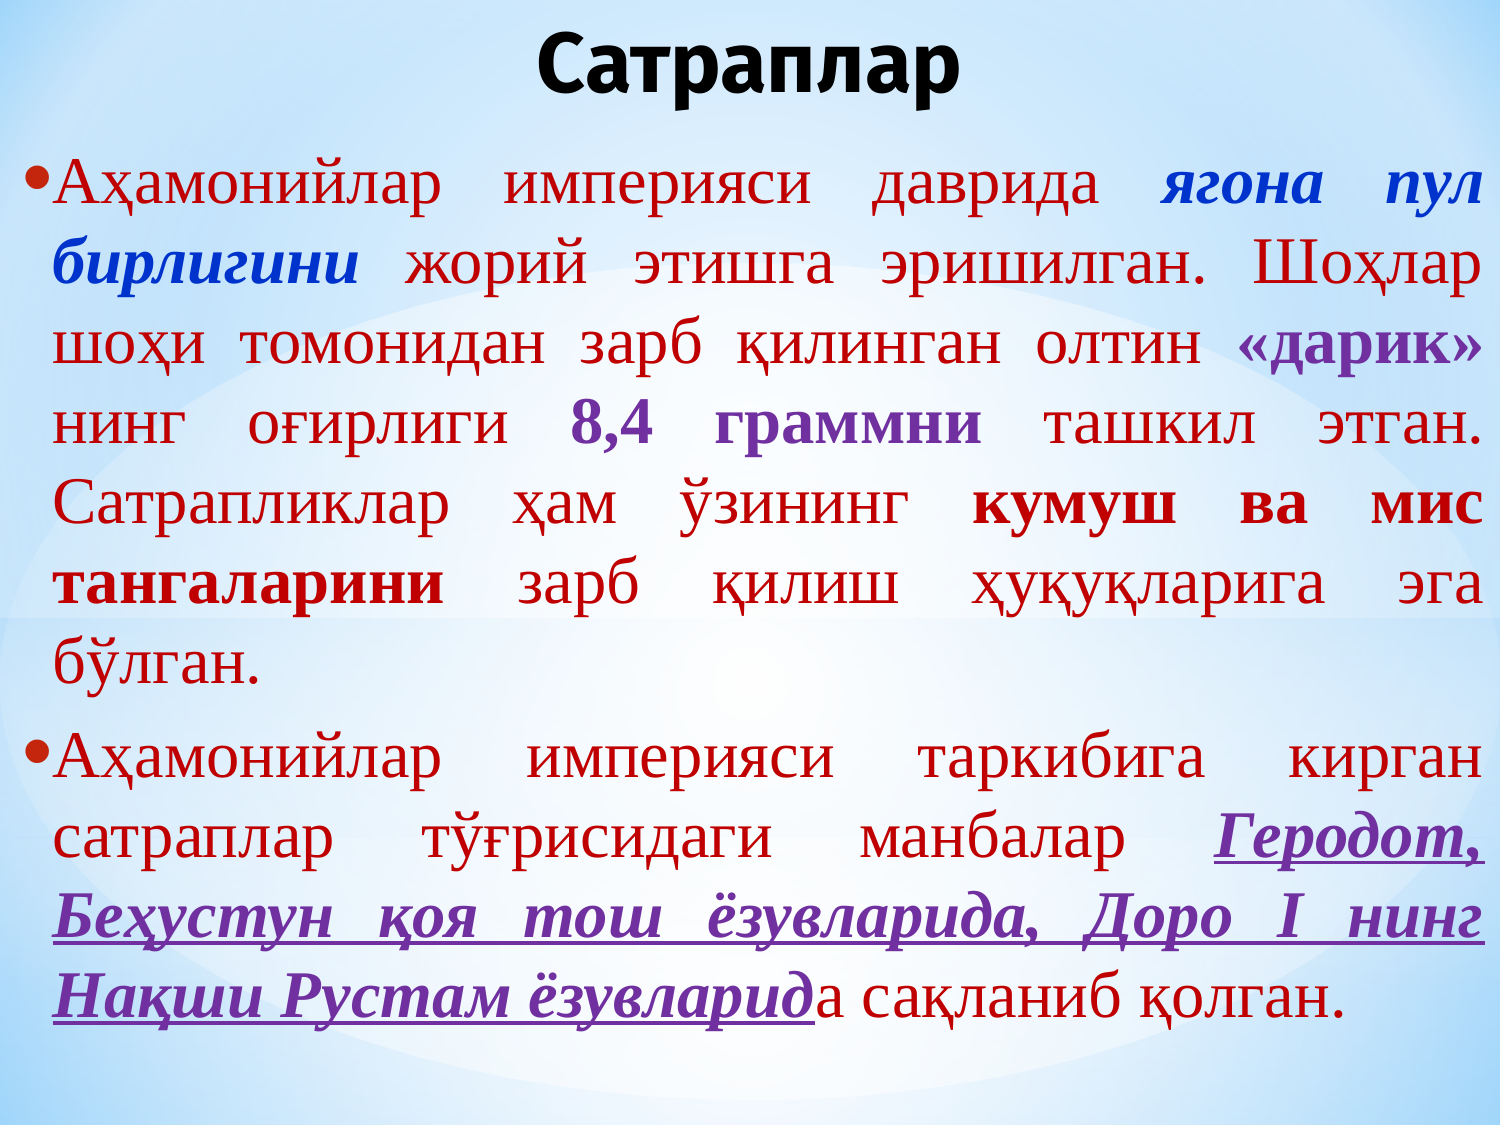

# Сатраплар
Аҳамонийлар империяси даврида ягона пул бирлигини жорий этишга эришилган. Шоҳлар шоҳи томонидан зарб қилинган олтин «дарик» нинг оғирлиги 8,4 граммни ташкил этган. Сатрапликлар ҳам ўзининг кумуш ва мис тангаларини зарб қилиш ҳуқуқларига эга бўлган.
Аҳамонийлар империяси таркибига кирган сатраплар тўғрисидаги манбалар Геродот, Беҳустун қоя тош ёзувларида, Доро I нинг Нақши Рустам ёзувларида сақланиб қолган.